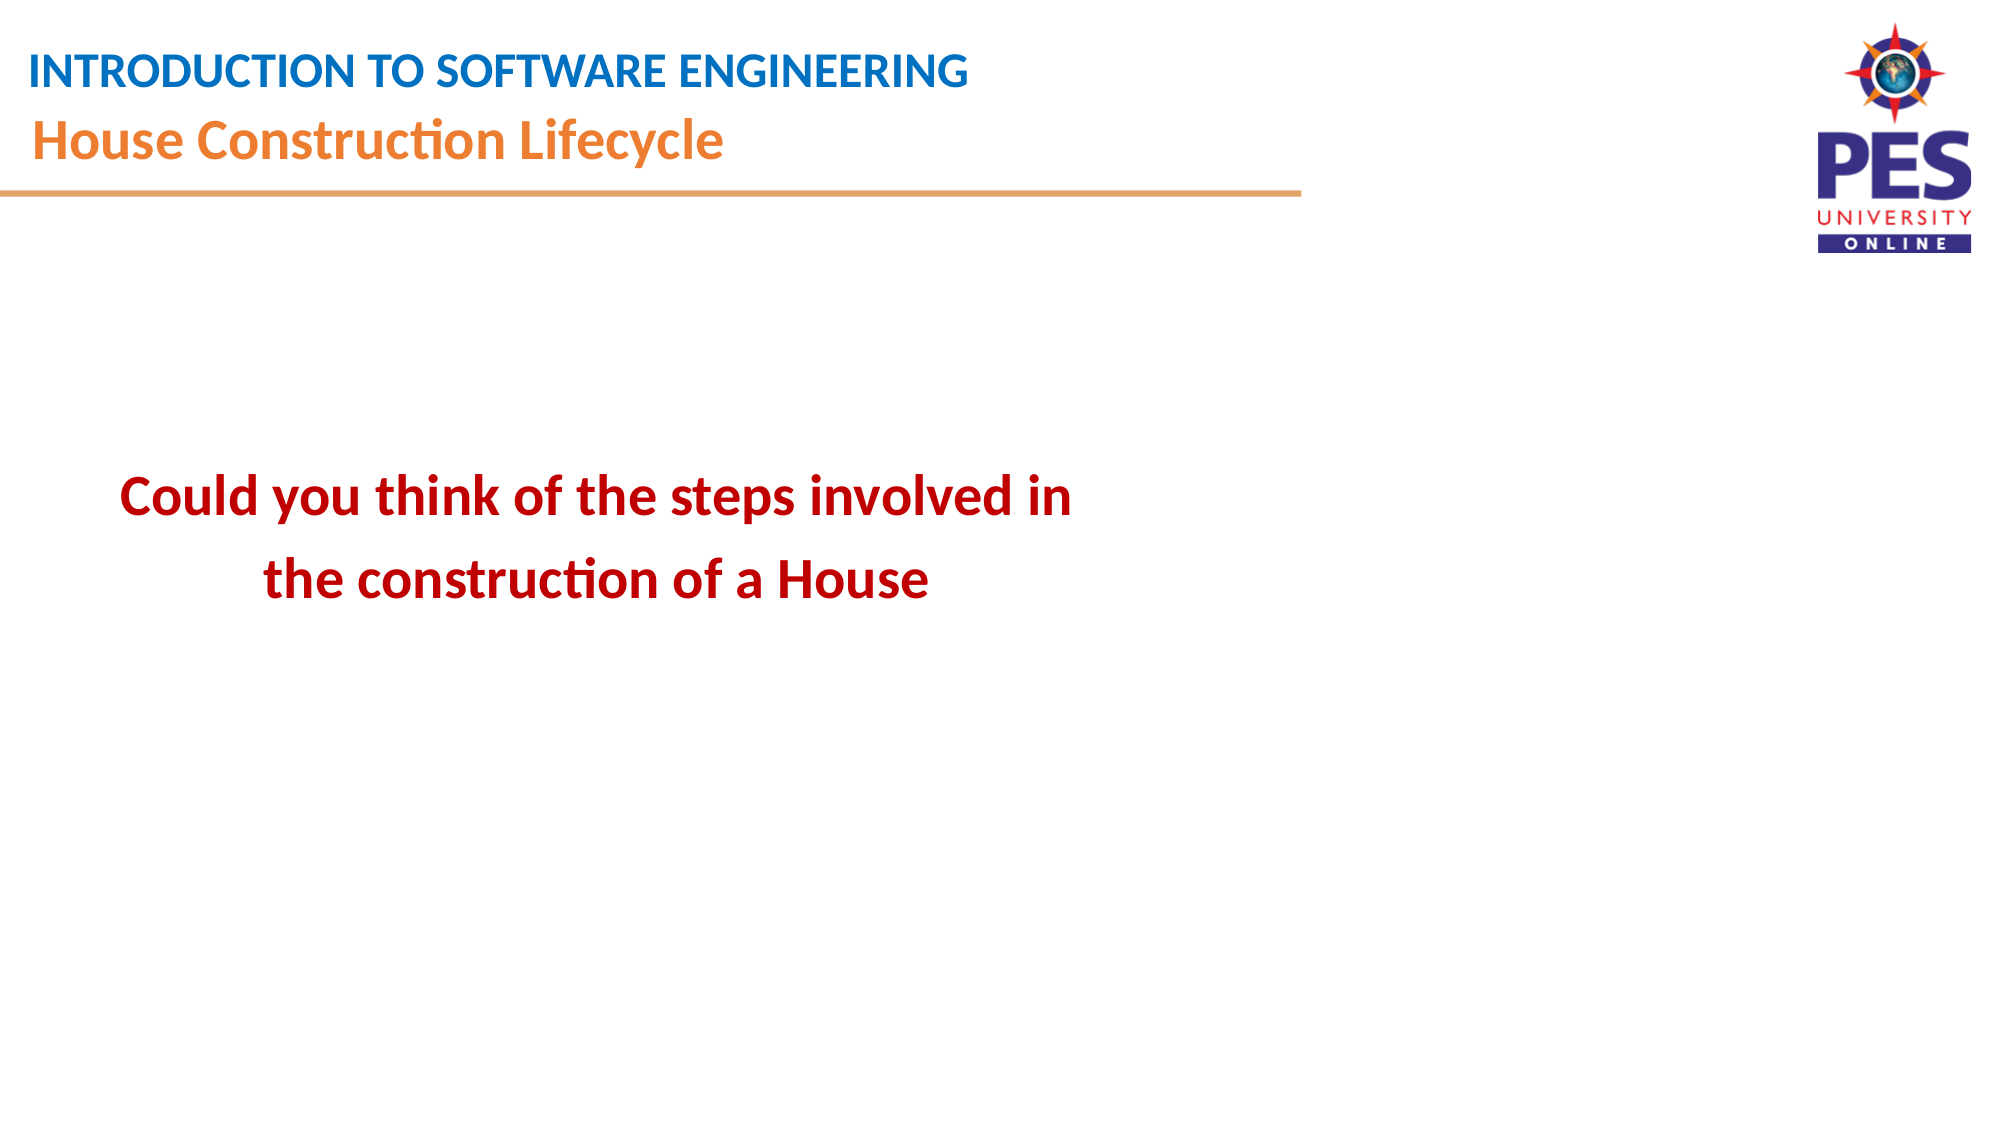

House Construction Lifecycle
Could you think of the steps involved in the construction of a House